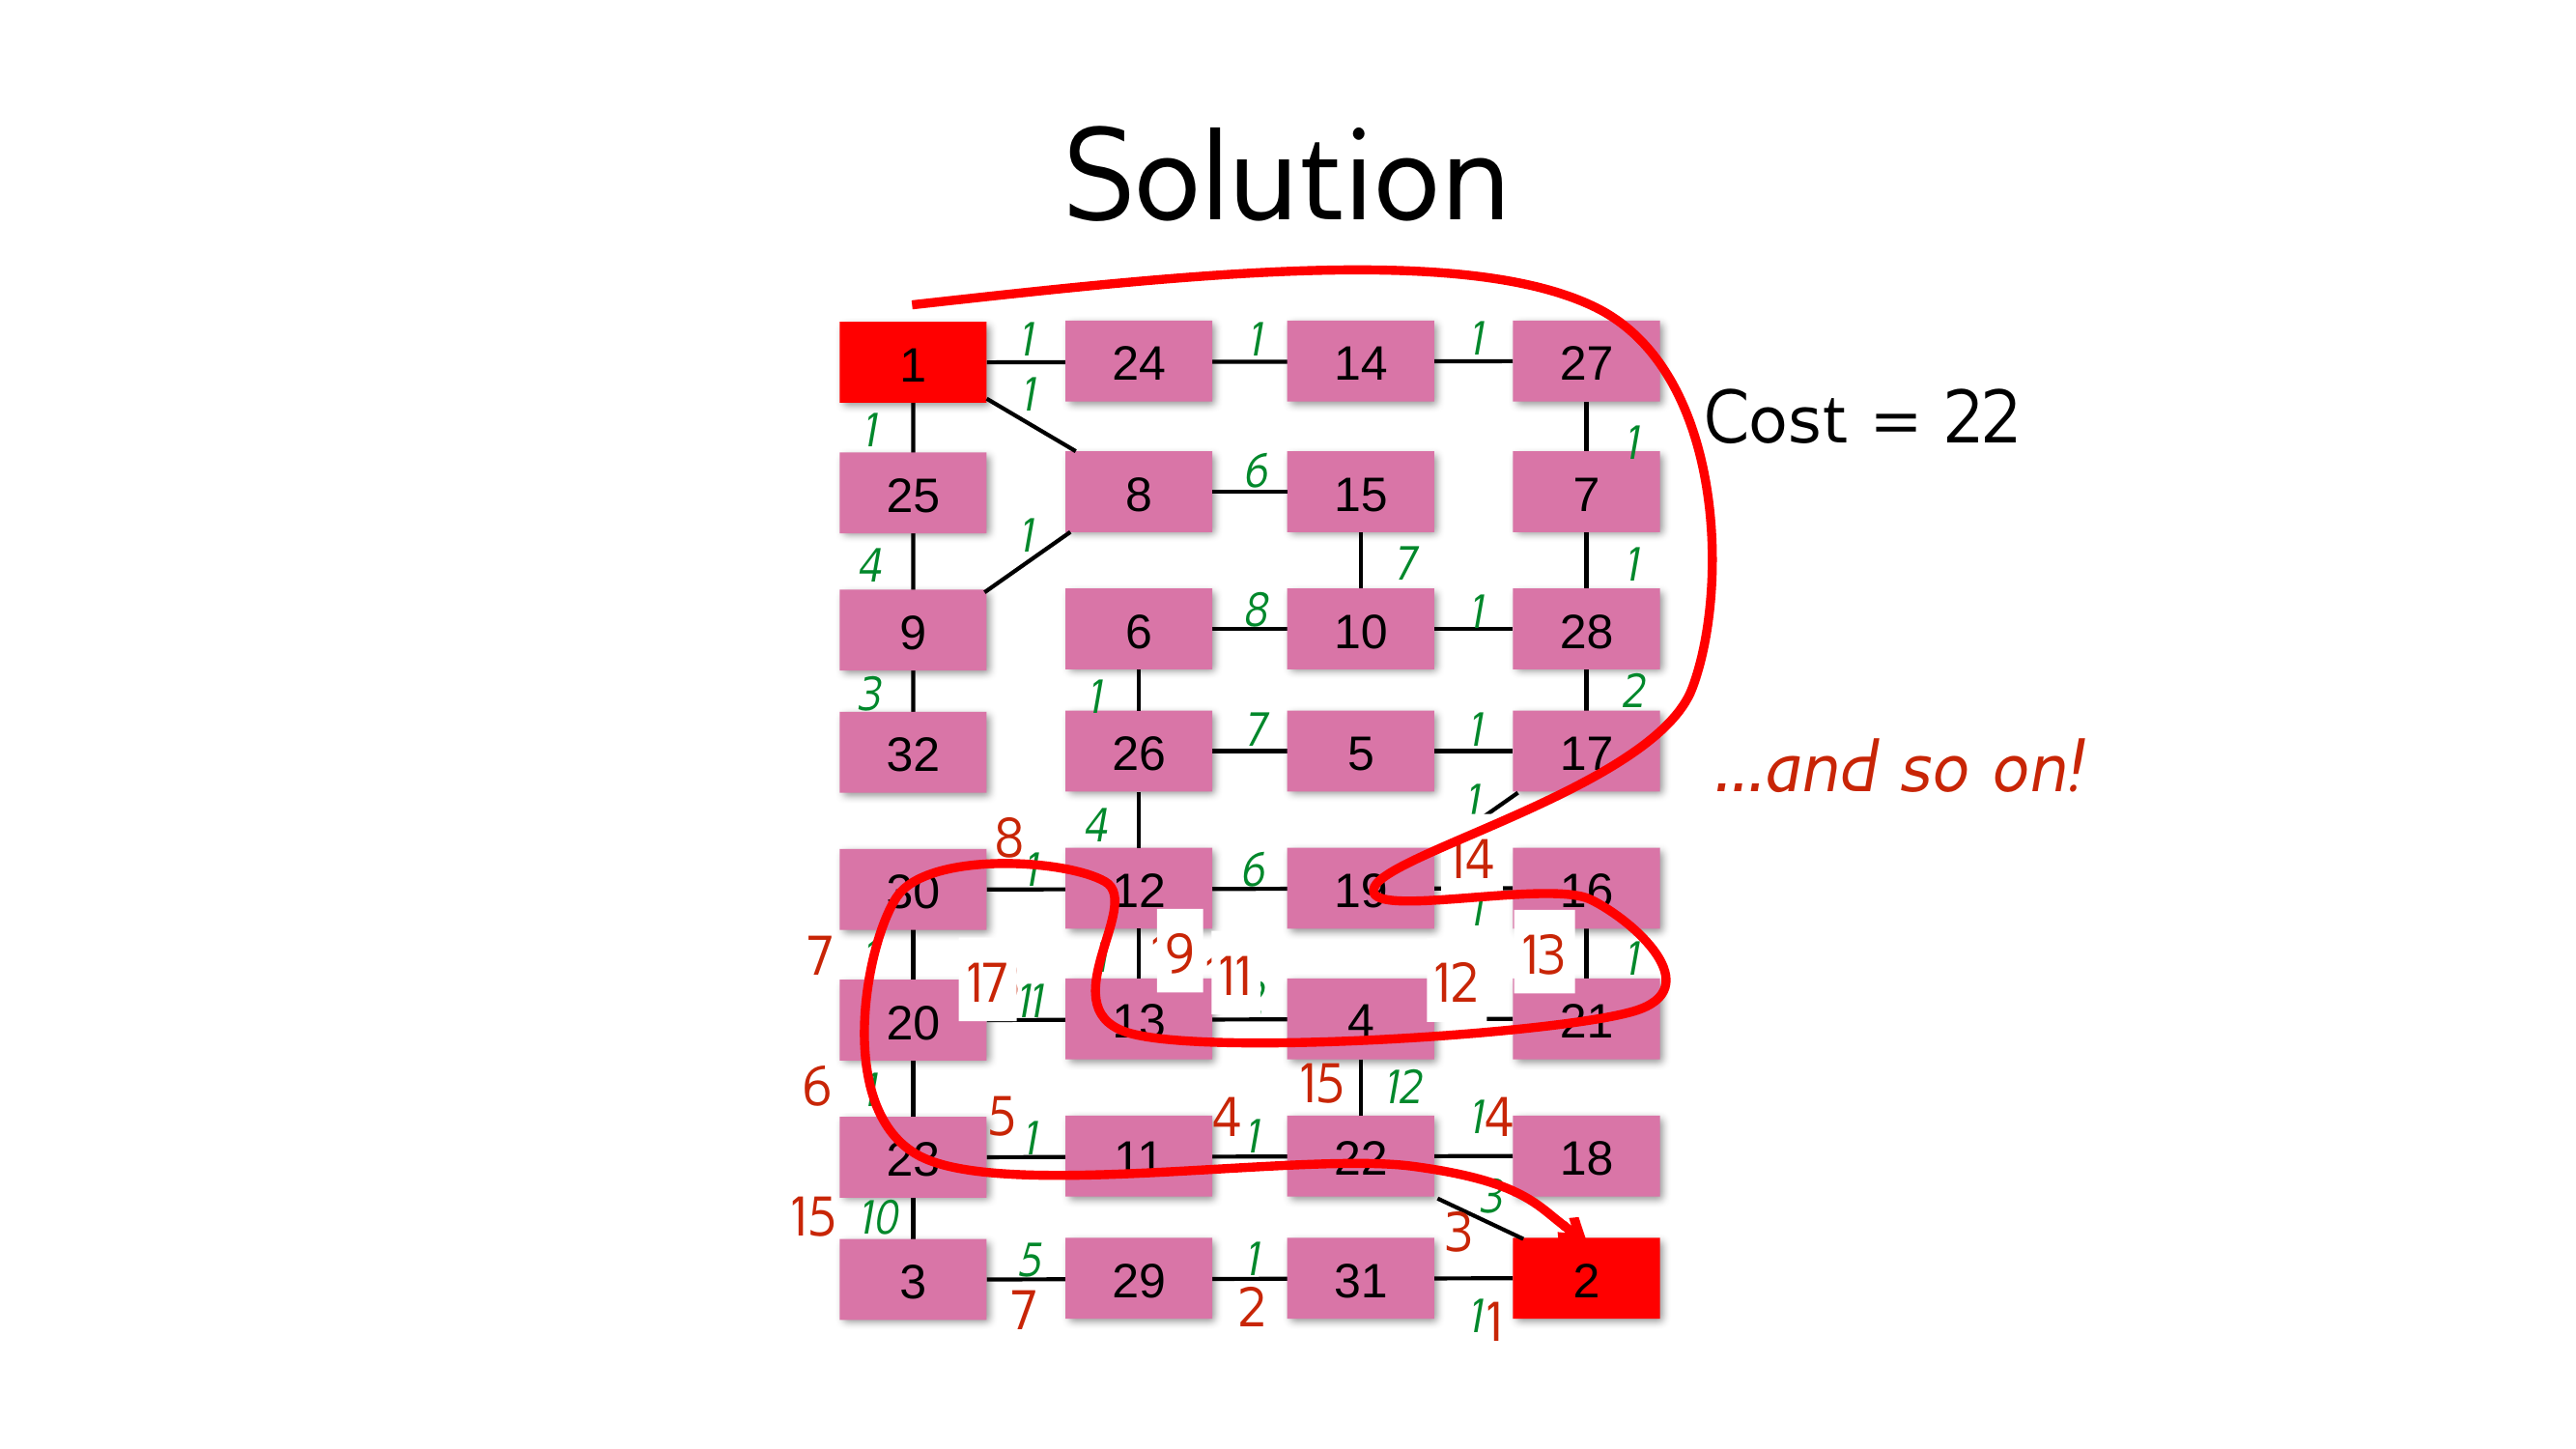

# Solution

1
1
1
24
14
27
1
1
Cost = 22
1
1
6
8
15
7
25
1
7
1
4
8
1
6
10
28
9
2
3
1
7
1
…and so on!
26
5
17
32
1
4
8
18
7
14
1
6
12
19
16
30
1
9
13
18
17
6
15
1
1
1
11
17
16
5
7
28
17
12
1
2
11
13
4
21
20
15
4
4
2
12
1
1
1
1
11
22
18
23
3
10
3
1
1
5
29
31
2
3
1